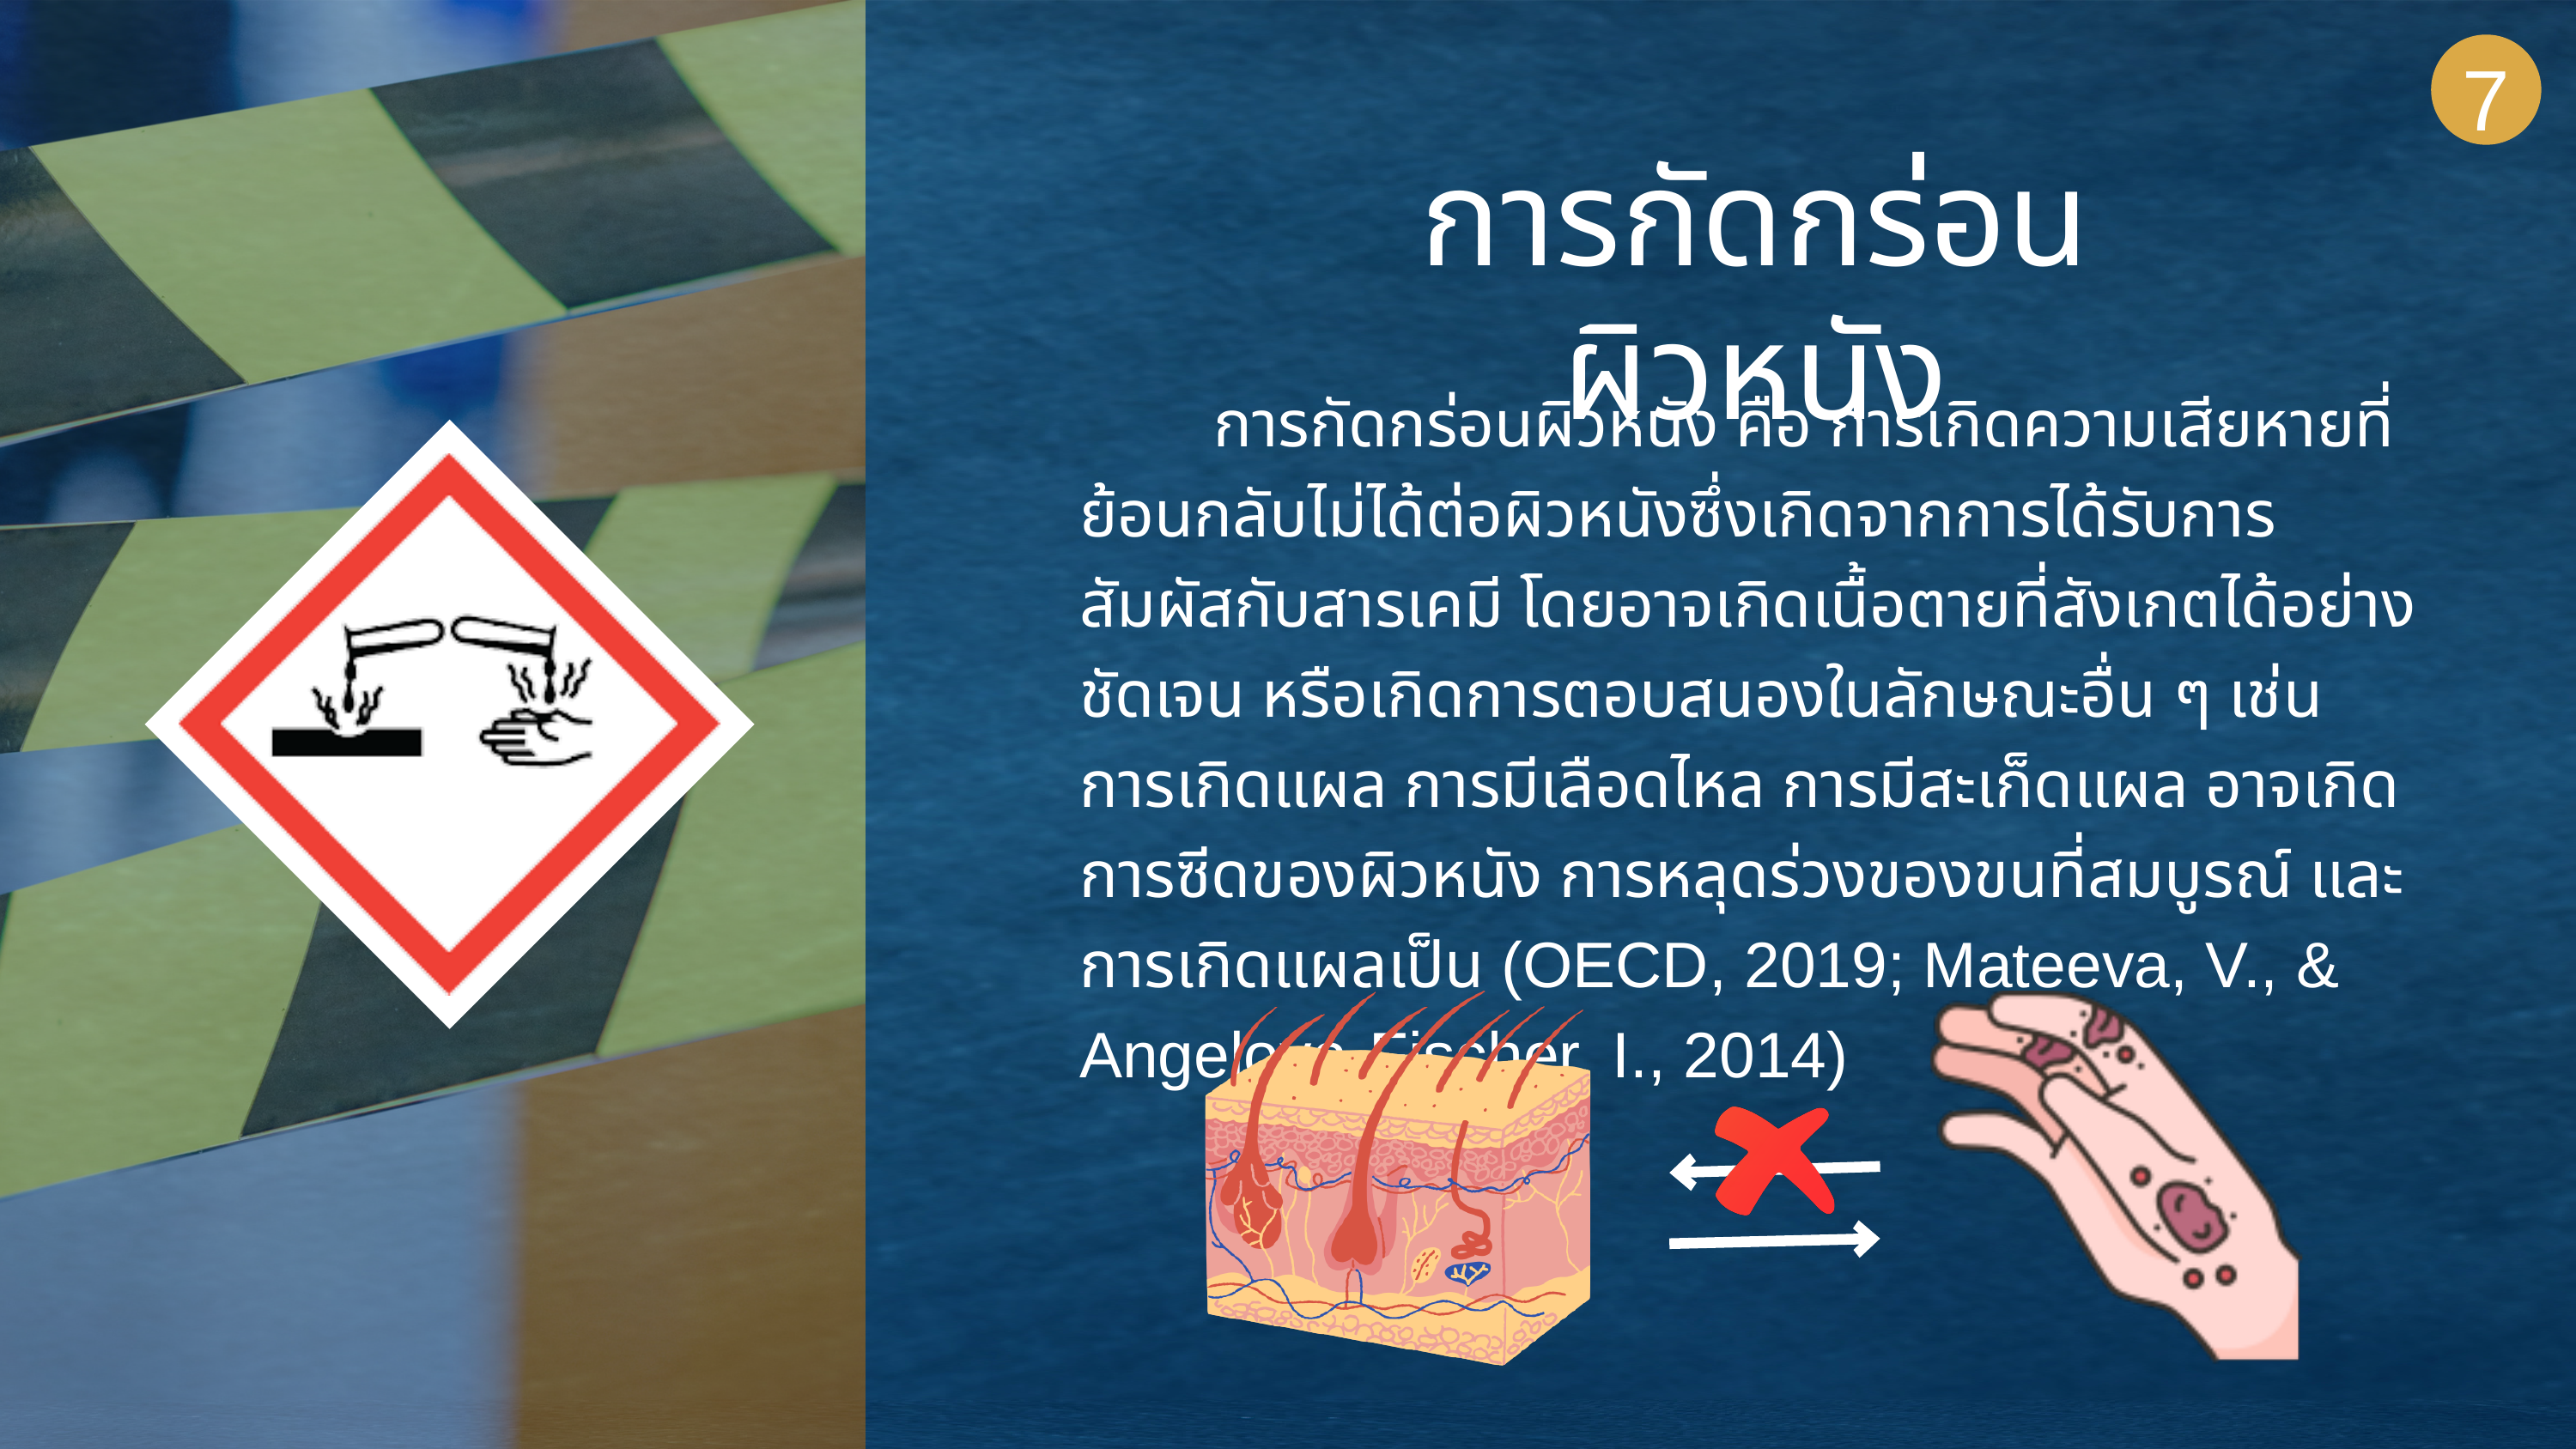

7
การกัดกร่อนผิวหนัง
        การกัดกร่อนผิวหนัง คือ การเกิดความเสียหายที่ย้อนกลับไม่ได้ต่อผิวหนังซึ่งเกิดจากการได้รับการสัมผัสกับสารเคมี โดยอาจเกิดเนื้อตายที่สังเกตได้อย่างชัดเจน หรือเกิดการตอบสนองในลักษณะอื่น ๆ เช่น การเกิดแผล การมีเลือดไหล การมีสะเก็ดแผล อาจเกิดการซีดของผิวหนัง การหลุดร่วงของขนที่สมบูรณ์ และการเกิดแผลเป็น (OECD, 2019; Mateeva, V., & Angelova-Fischer, I., 2014)